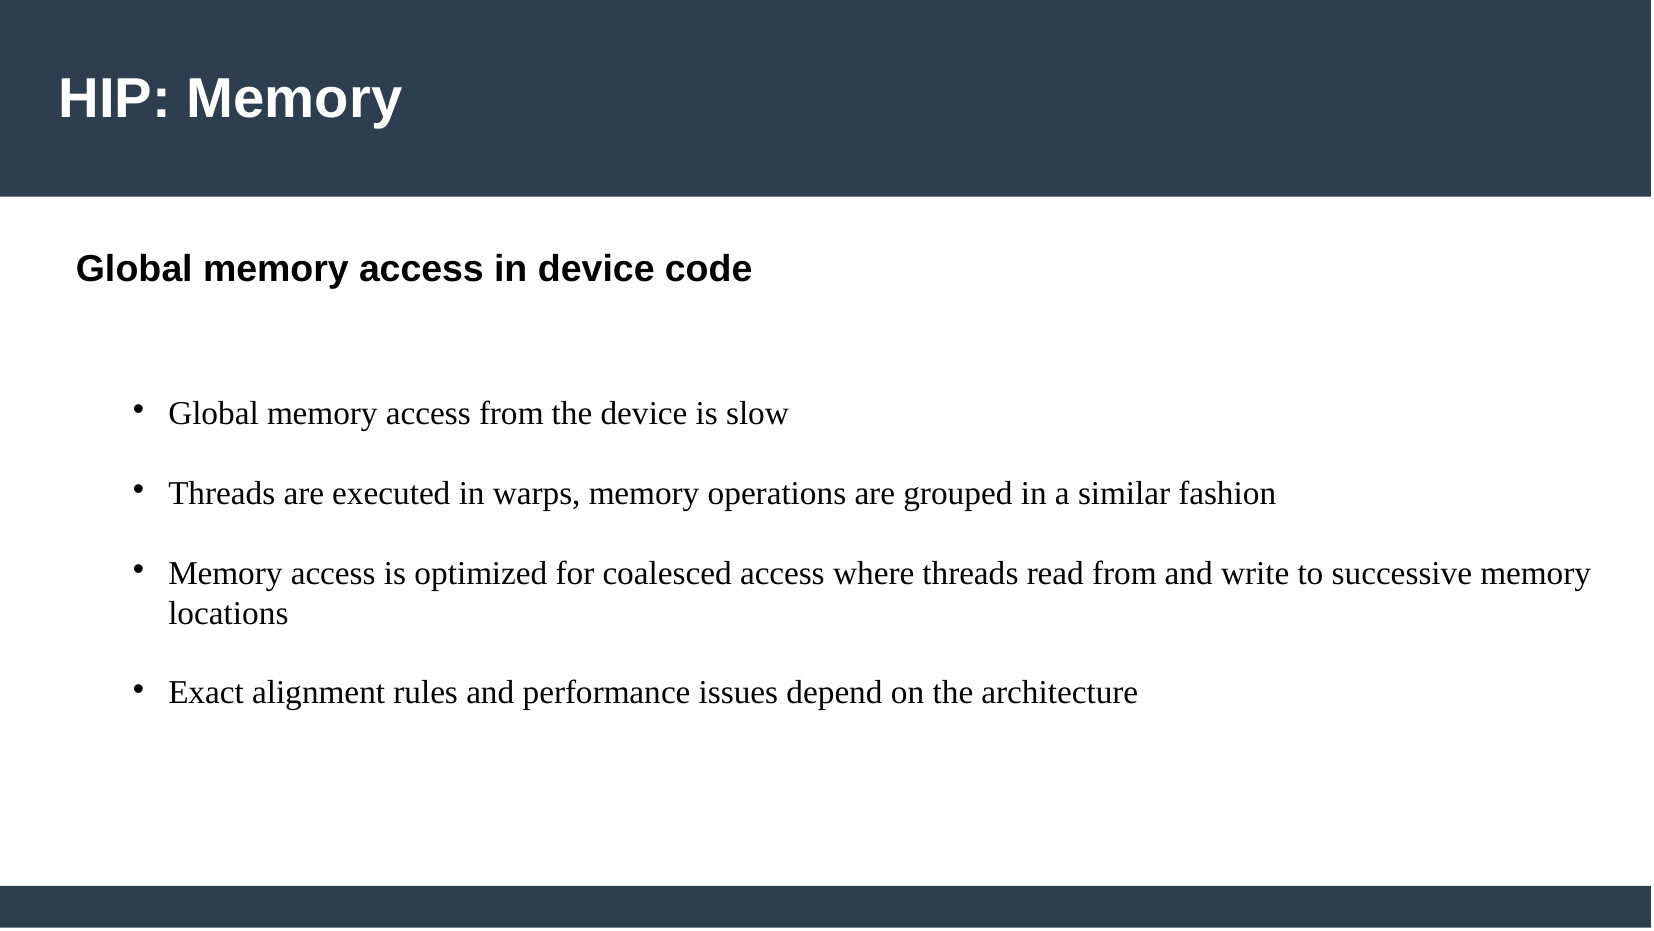

HIP: Memory
Global memory access in device code
Global memory access from the device is slow

Threads are executed in warps, memory operations are grouped in a similar fashion

Memory access is optimized for coalesced access where threads read from and write to successive memory locations

Exact alignment rules and performance issues depend on the architecture